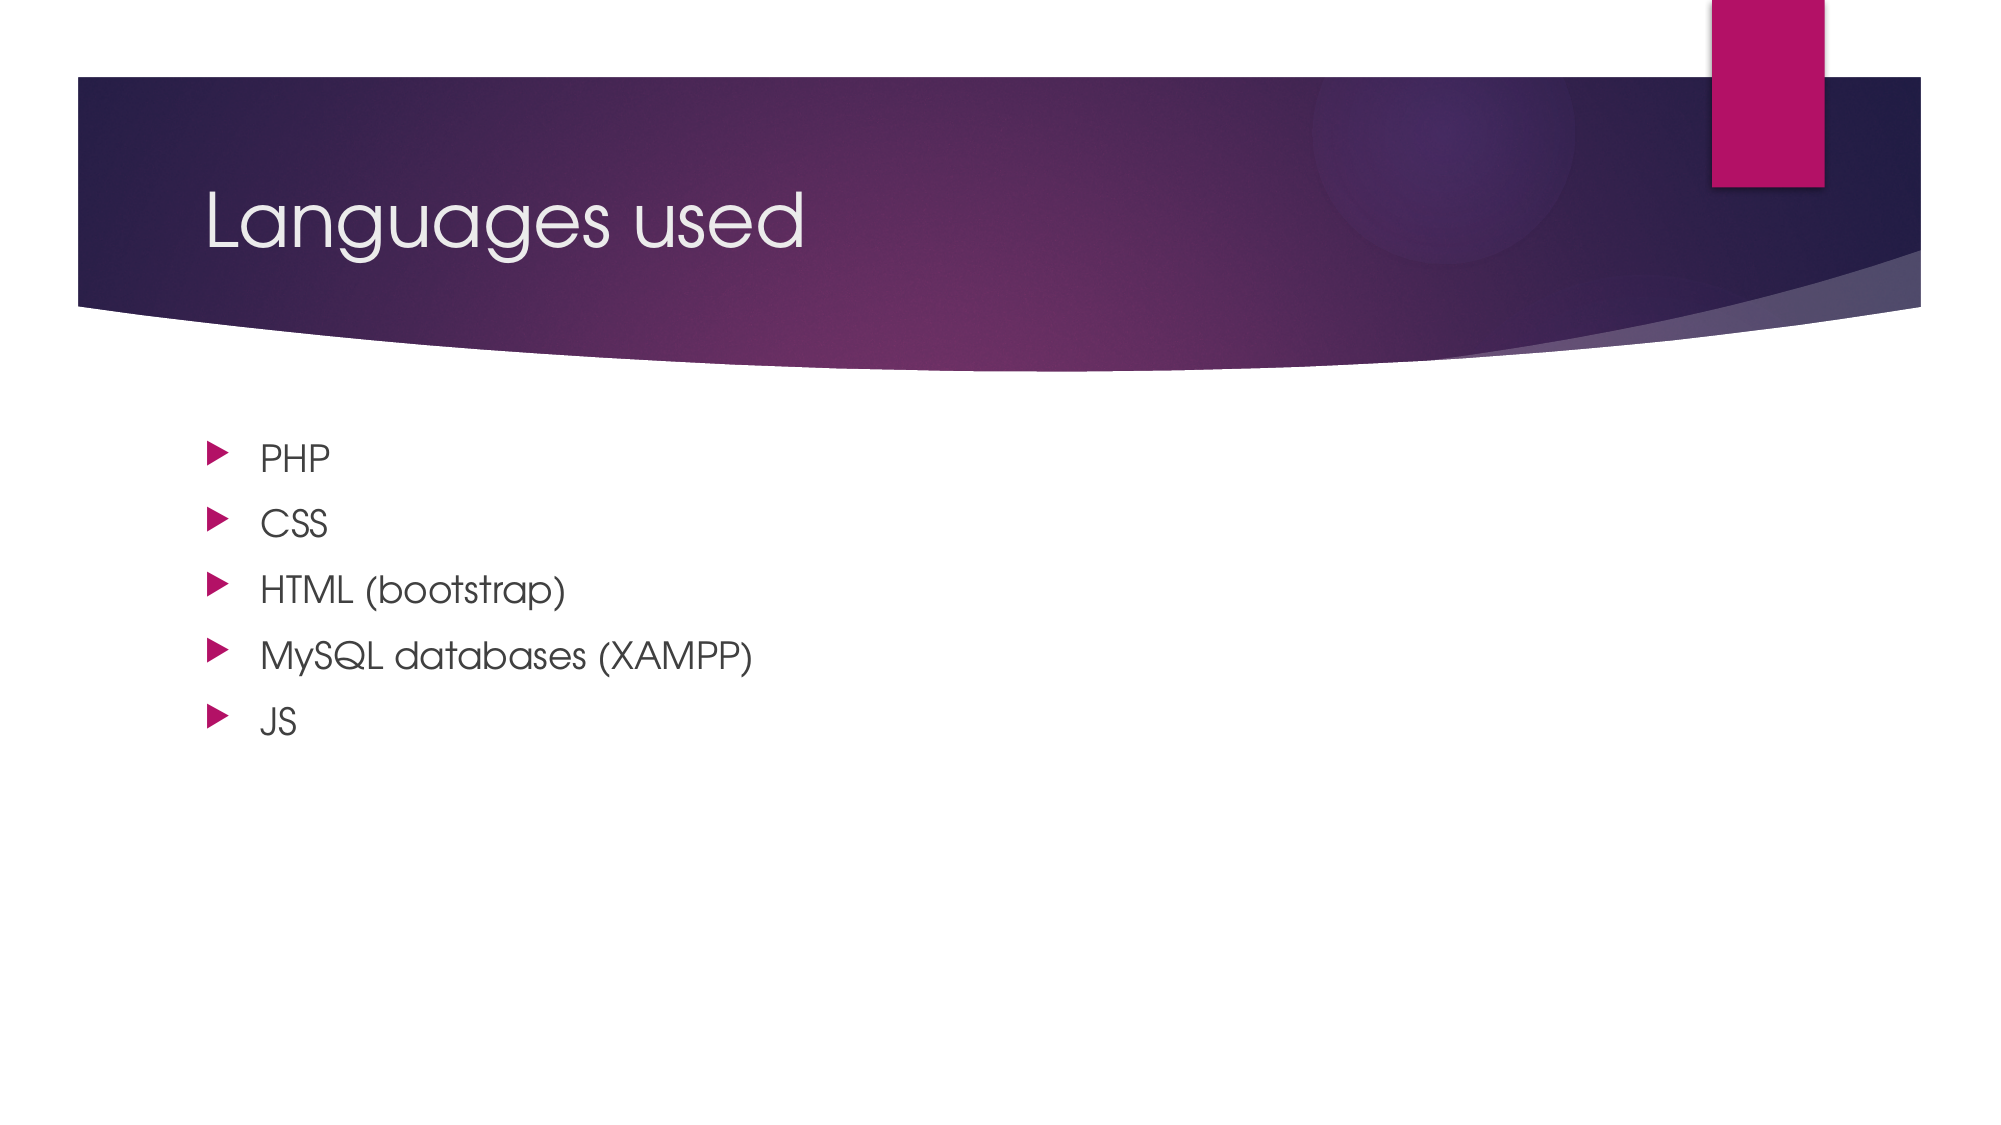

# Languages used
PHP
CSS
HTML (bootstrap)
MySQL databases (XAMPP)
JS